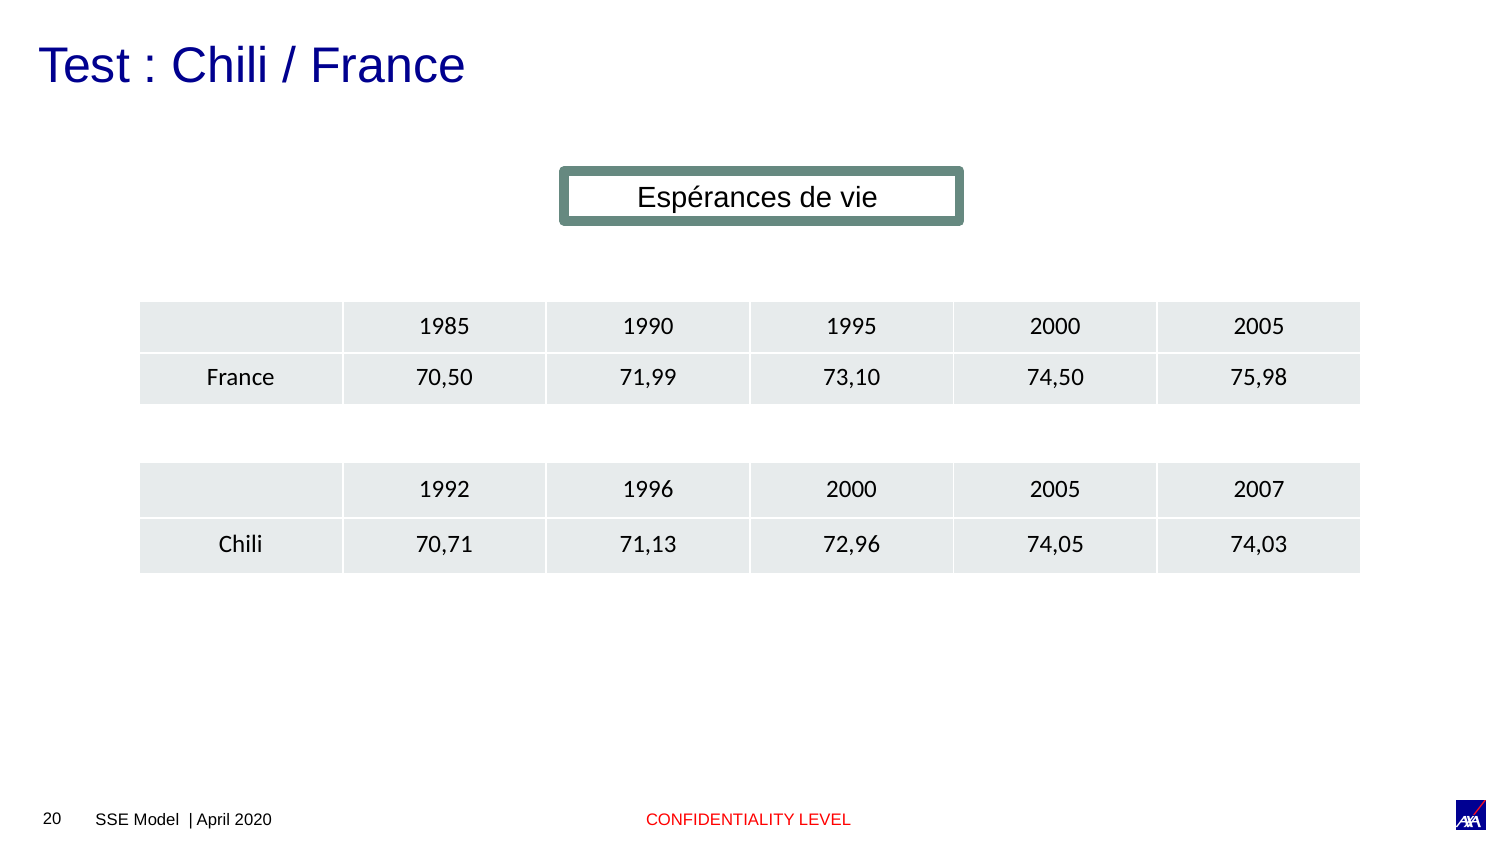

# Test : Chili / France
Espérances de vie
|  | 1985 | 1990 | 1995 | 2000 | 2005 |
| --- | --- | --- | --- | --- | --- |
| France | 70,50 | 71,99 | 73,10 | 74,50 | 75,98 |
|  | 1992 | 1996 | 2000 | 2005 | 2007 |
| --- | --- | --- | --- | --- | --- |
| Chili | 70,71 | 71,13 | 72,96 | 74,05 | 74,03 |
SSE Model  | April 2020
CONFIDENTIALITY LEVEL